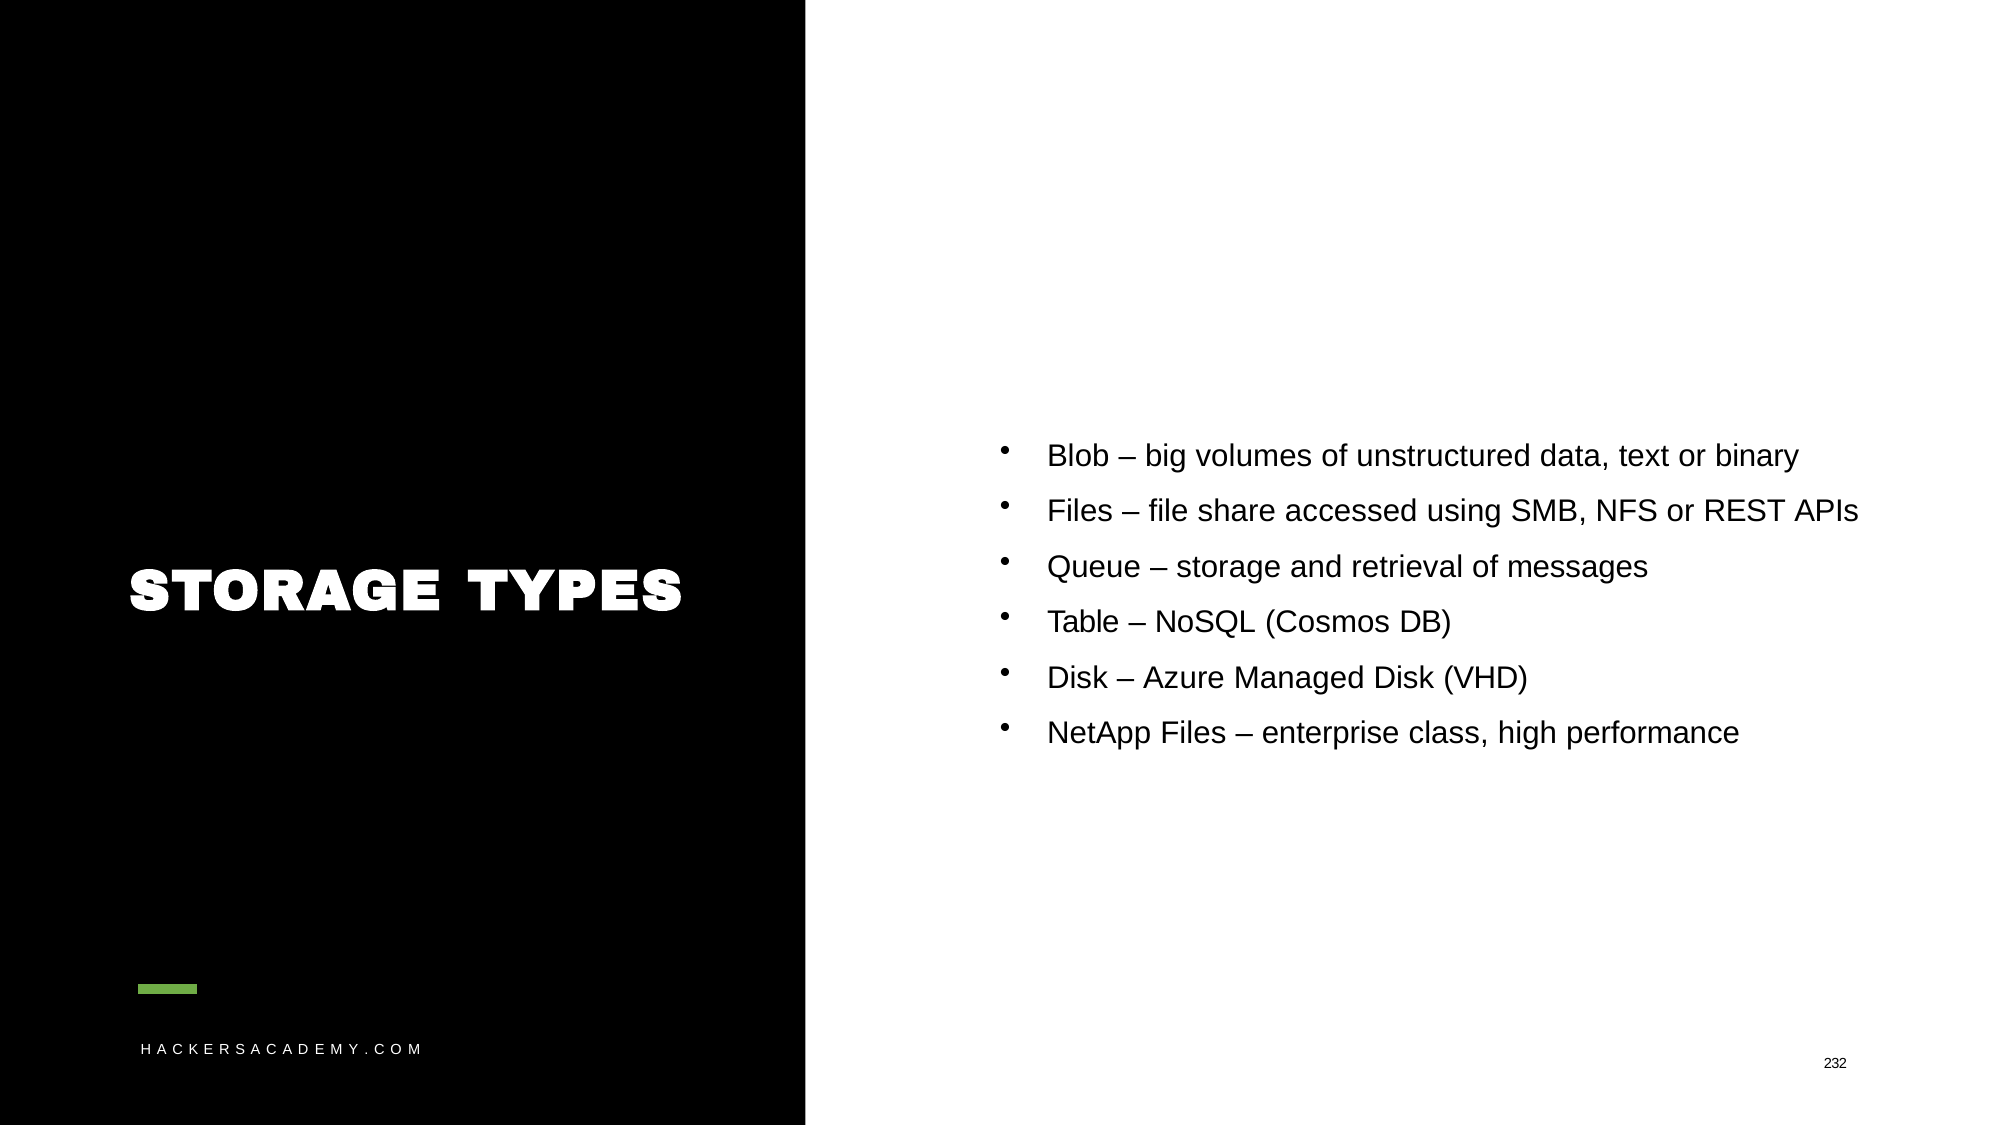

Blob – big volumes of unstructured data, text or binary
Files – file share accessed using SMB, NFS or REST APIs
Queue – storage and retrieval of messages
Table – NoSQL (Cosmos DB)
Disk – Azure Managed Disk (VHD)
NetApp Files – enterprise class, high performance
STORAGE TYPES
H A C K E R S A C A D E M Y . C O M
232